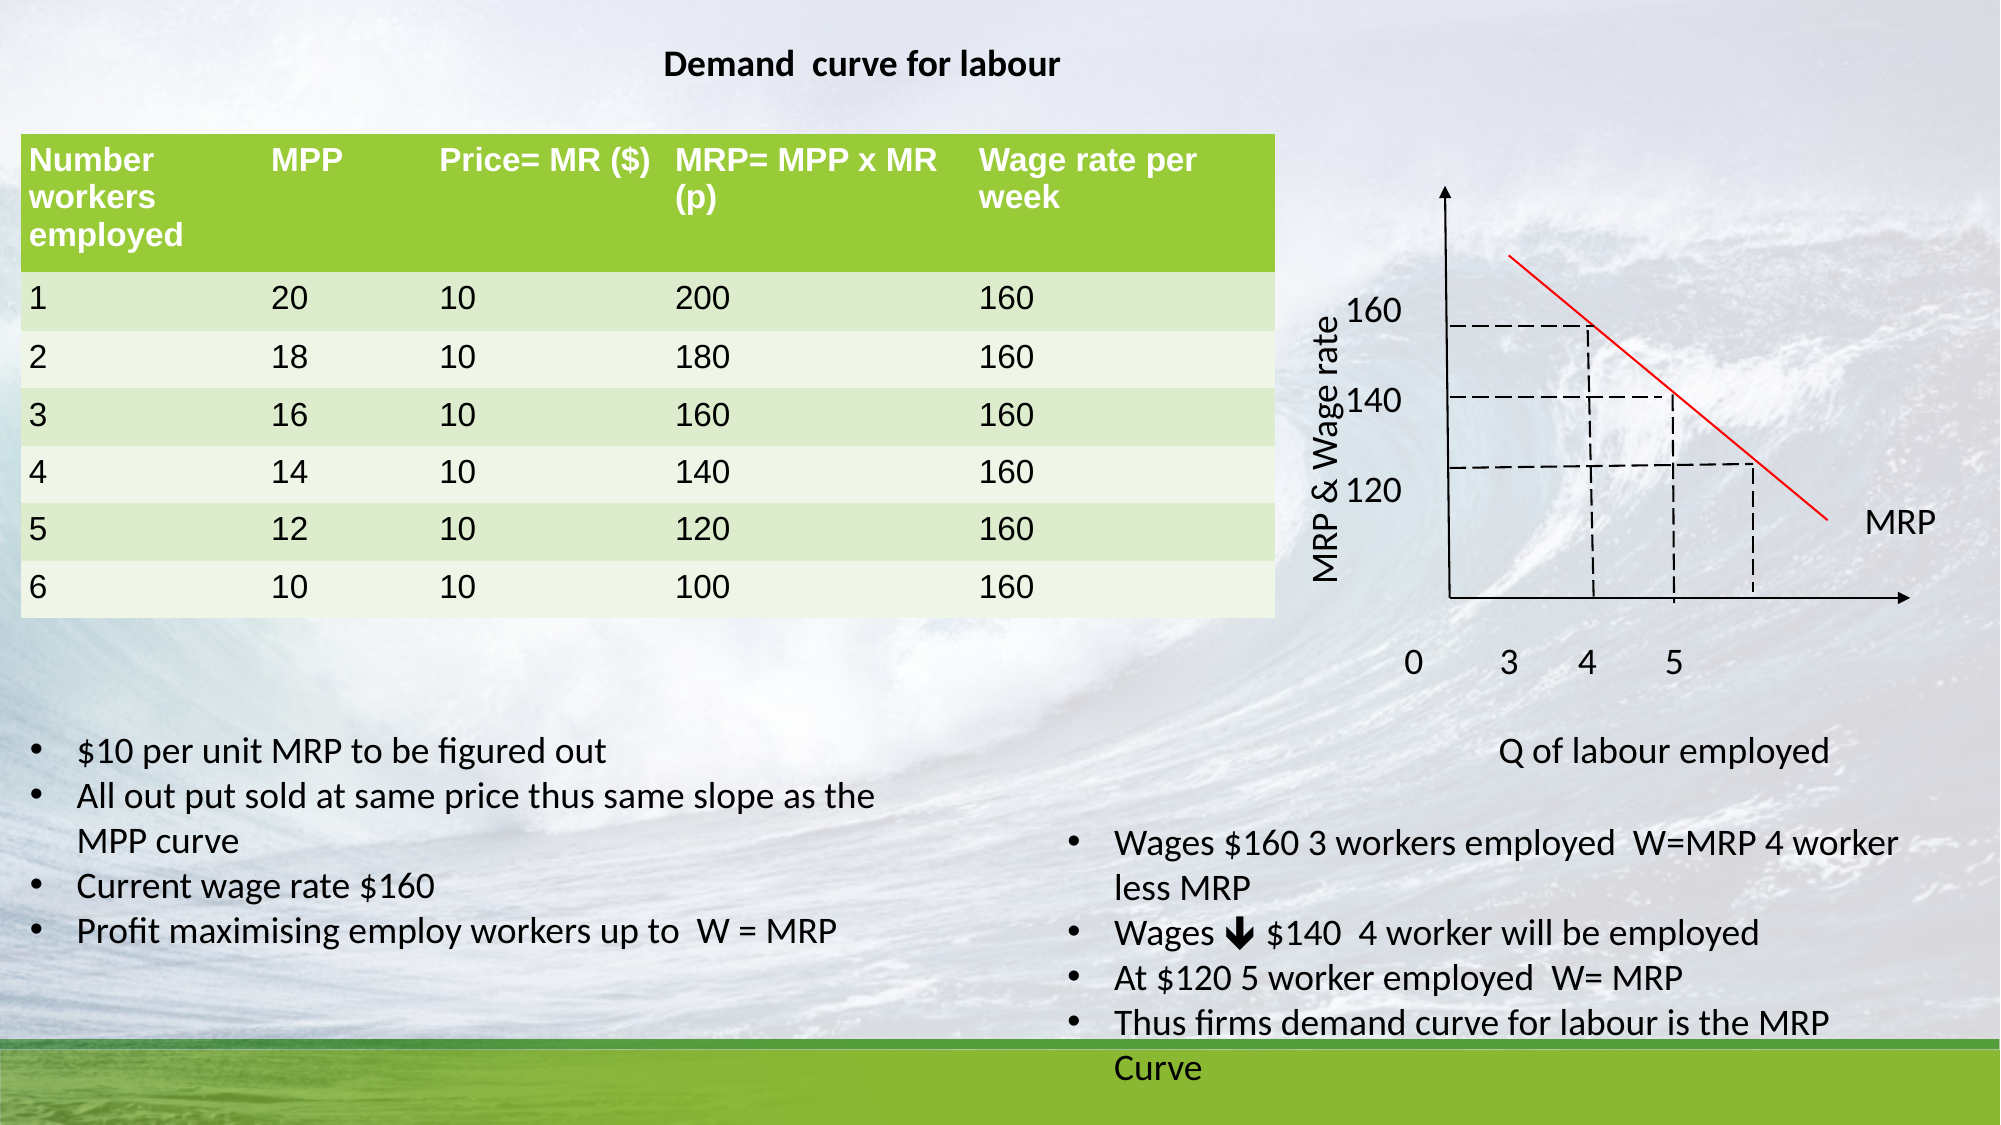

Demand  curve for labour

| Number workers employed | MPP | Price= MR ($) | MRP= MPP x MR (p) | Wage rate per week |
| --- | --- | --- | --- | --- |
| 1 | 20 | 10 | 200 | 160 |
| 2 | 18 | 10 | 180 | 160 |
| 3 | 16 | 10 | 160 | 160 |
| 4 | 14 | 10 | 140 | 160 |
| 5 | 12 | 10 | 120 | 160 |
| 6 | 10 | 10 | 100 | 160 |
160

140

120
MRP & Wage rate
MRP
       0         3       4        5
$10 per unit MRP to be figured out
All out put sold at same price thus same slope as the MPP curve
Current wage rate $160
Profit maximising employ workers up to  W = MRP
Q of labour employed
Wages $160 3 workers employed  W=MRP 4 worker less MRP
Wages 🡻 $140  4 worker will be employed
At $120 5 worker employed  W= MRP
Thus firms demand curve for labour is the MRP Curve